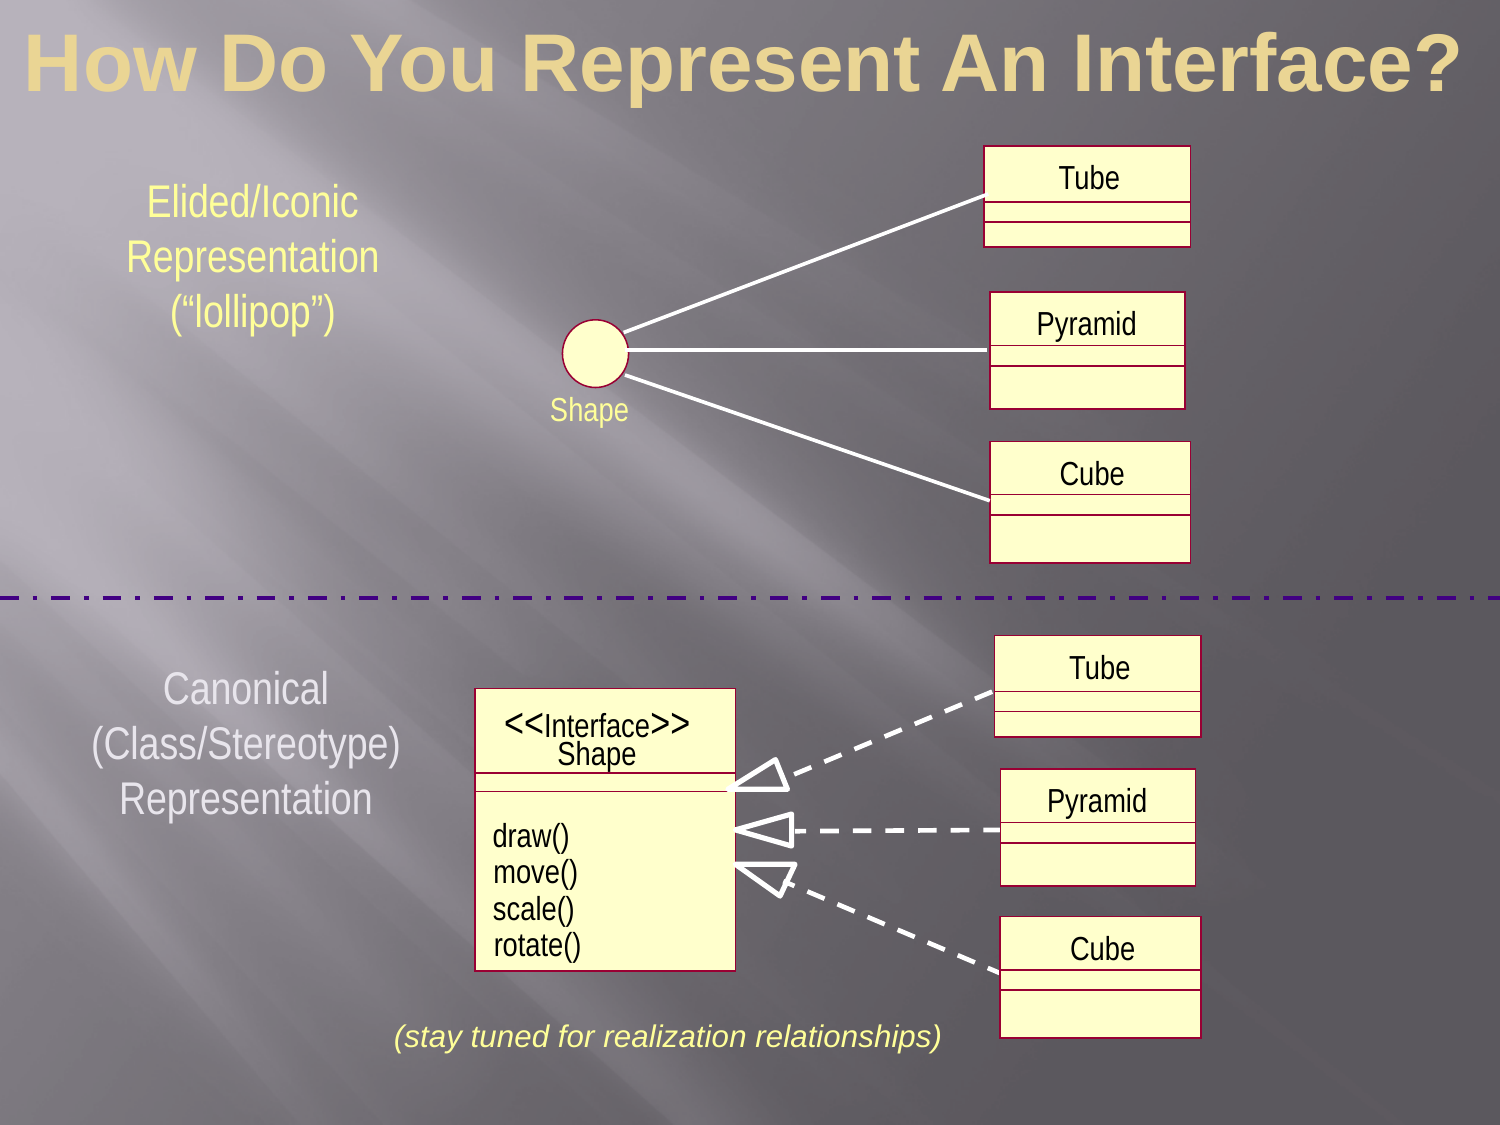

# How Do You Represent An Interface?

Tube

Elided/Iconic Representation
(“lollipop”)

Pyramid

Shape

Cube

Tube

Canonical (Class/Stereotype) Representation

<<Interface>>
Shape

Pyramid

draw()

move()

scale()

Cube

rotate()
(stay tuned for realization relationships)